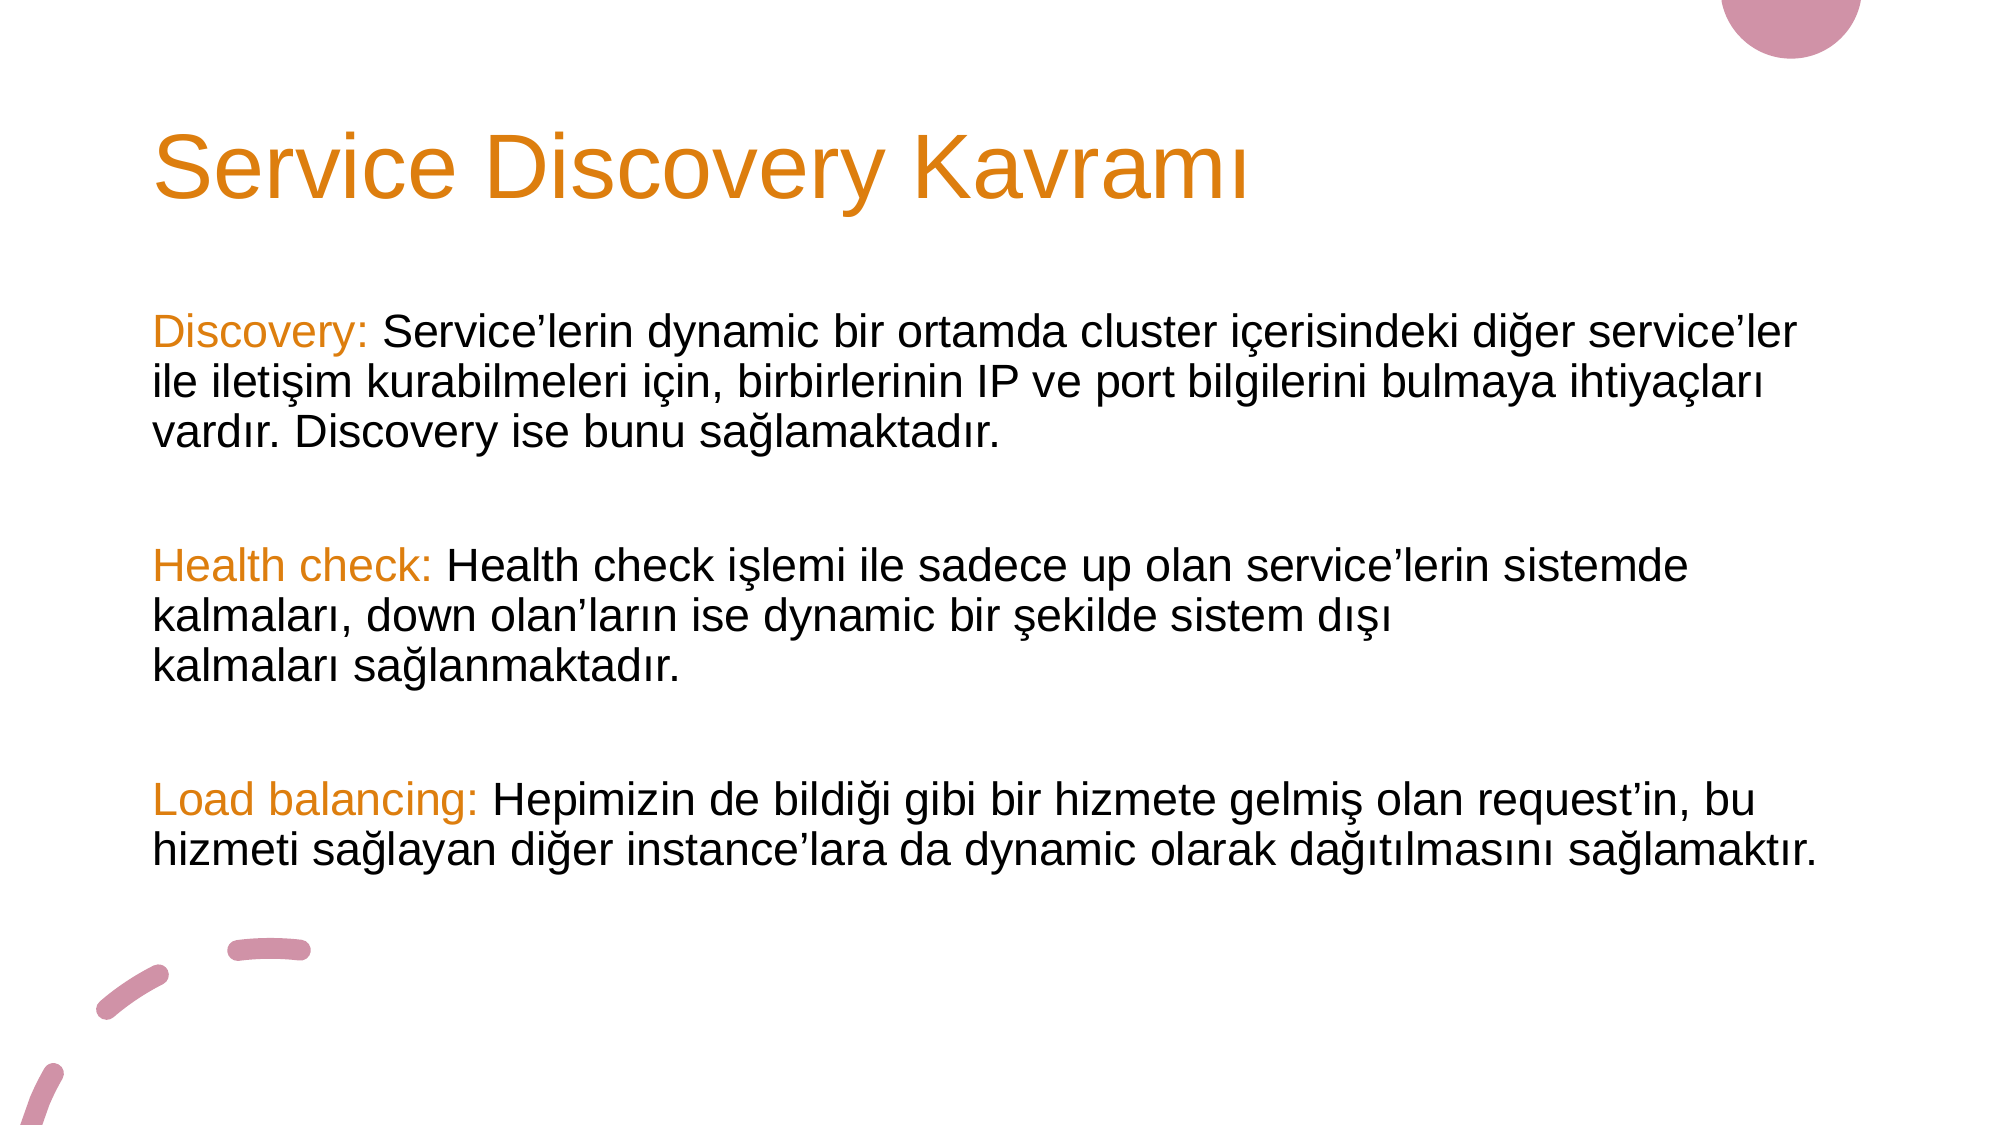

# Service Discovery Kavramı
Discovery: Service’lerin dynamic bir ortamda cluster içerisindeki diğer service’ler ile iletişim kurabilmeleri için, birbirlerinin IP ve port bilgilerini bulmaya ihtiyaçları vardır. Discovery ise bunu sağlamaktadır.

Health check: Health check işlemi ile sadece up olan service’lerin sistemde kalmaları, down olan’ların ise dynamic bir şekilde sistem dışı kalmaları sağlanmaktadır.

Load balancing: Hepimizin de bildiği gibi bir hizmete gelmiş olan request’in, bu hizmeti sağlayan diğer instance’lara da dynamic olarak dağıtılmasını sağlamaktır.